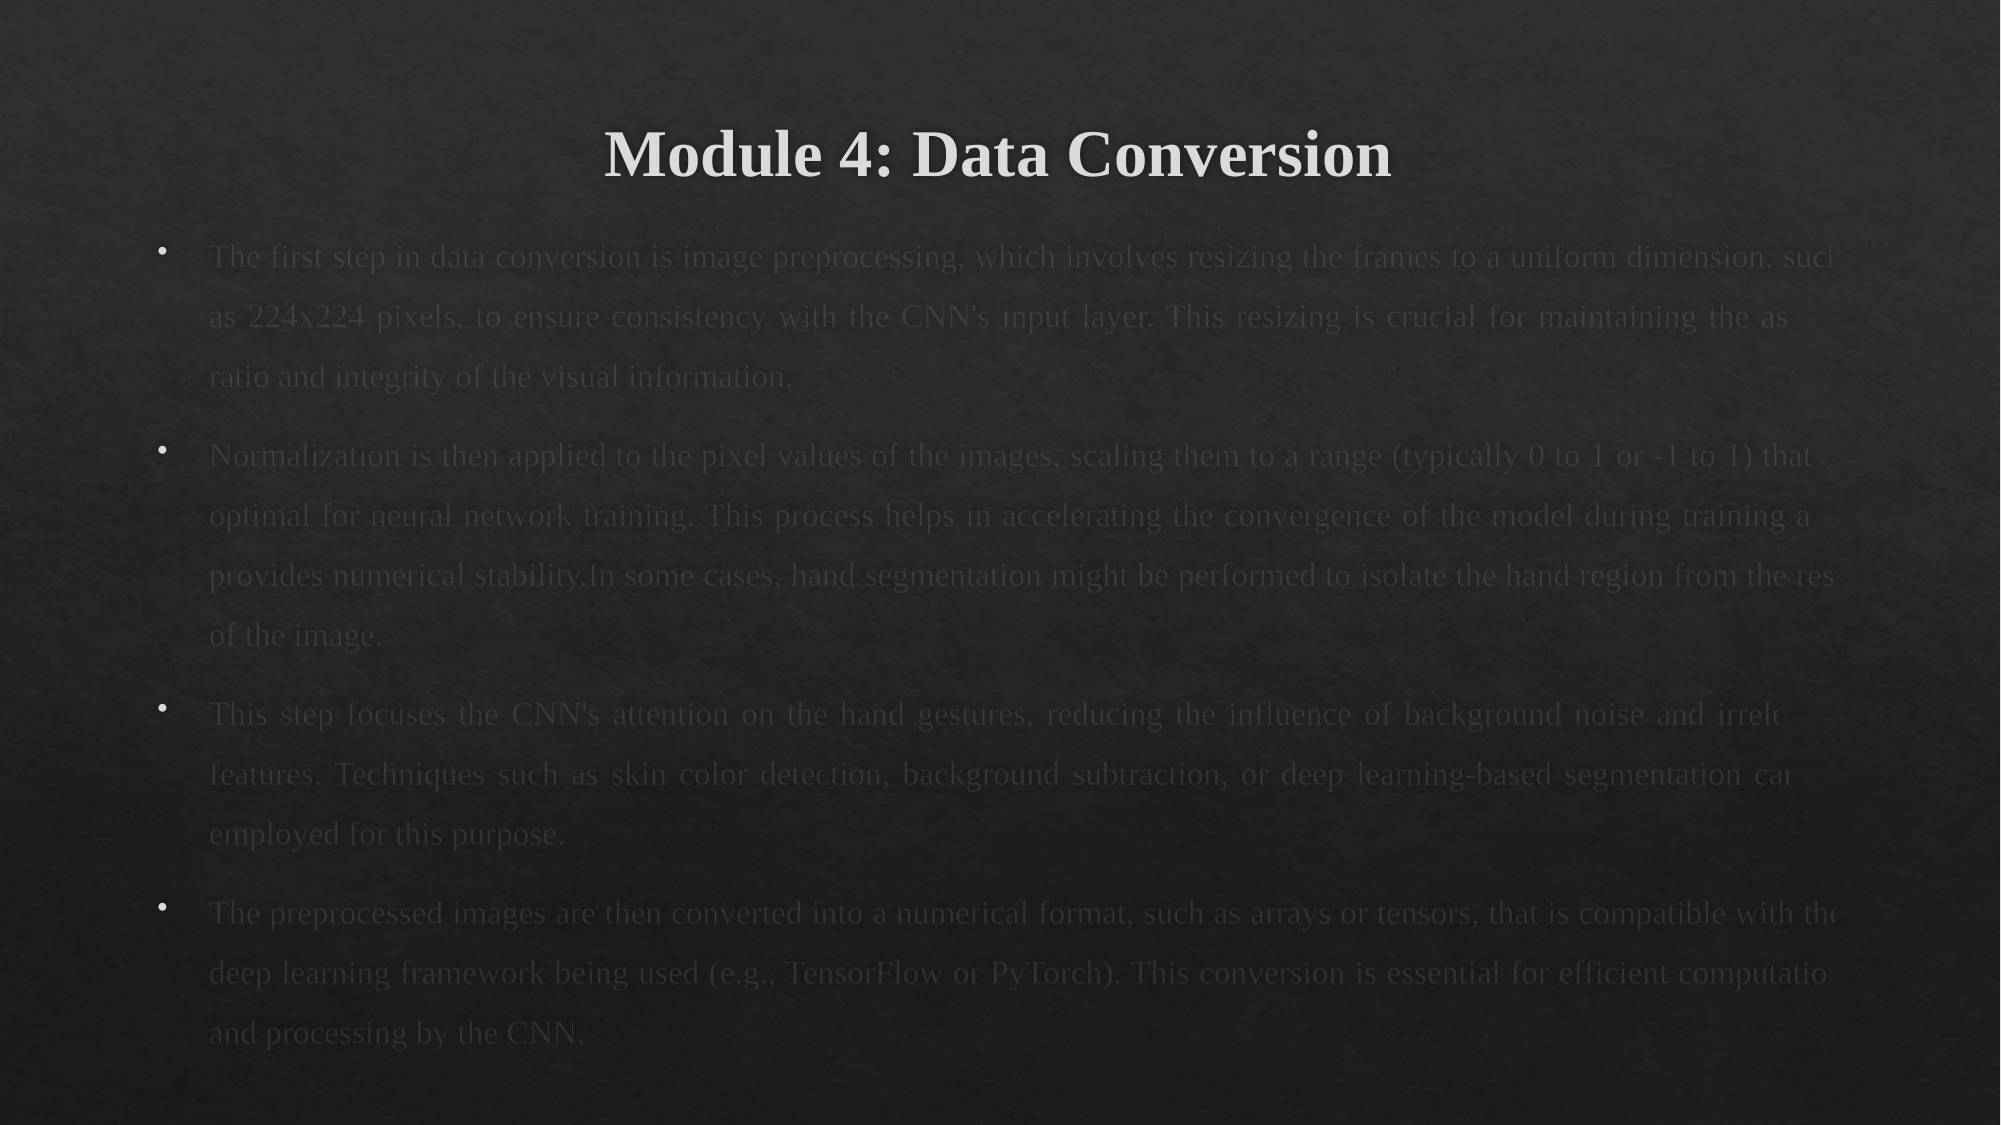

# Module 4: Data Conversion
The first step in data conversion is image preprocessing, which involves resizing the frames to a uniform dimension, such as 224x224 pixels, to ensure consistency with the CNN's input layer. This resizing is crucial for maintaining the aspect ratio and integrity of the visual information.
Normalization is then applied to the pixel values of the images, scaling them to a range (typically 0 to 1 or -1 to 1) that is optimal for neural network training. This process helps in accelerating the convergence of the model during training and provides numerical stability.In some cases, hand segmentation might be performed to isolate the hand region from the rest of the image.
This step focuses the CNN's attention on the hand gestures, reducing the influence of background noise and irrelevant features. Techniques such as skin color detection, background subtraction, or deep learning-based segmentation can be employed for this purpose.
The preprocessed images are then converted into a numerical format, such as arrays or tensors, that is compatible with the deep learning framework being used (e.g., TensorFlow or PyTorch). This conversion is essential for efficient computation and processing by the CNN.